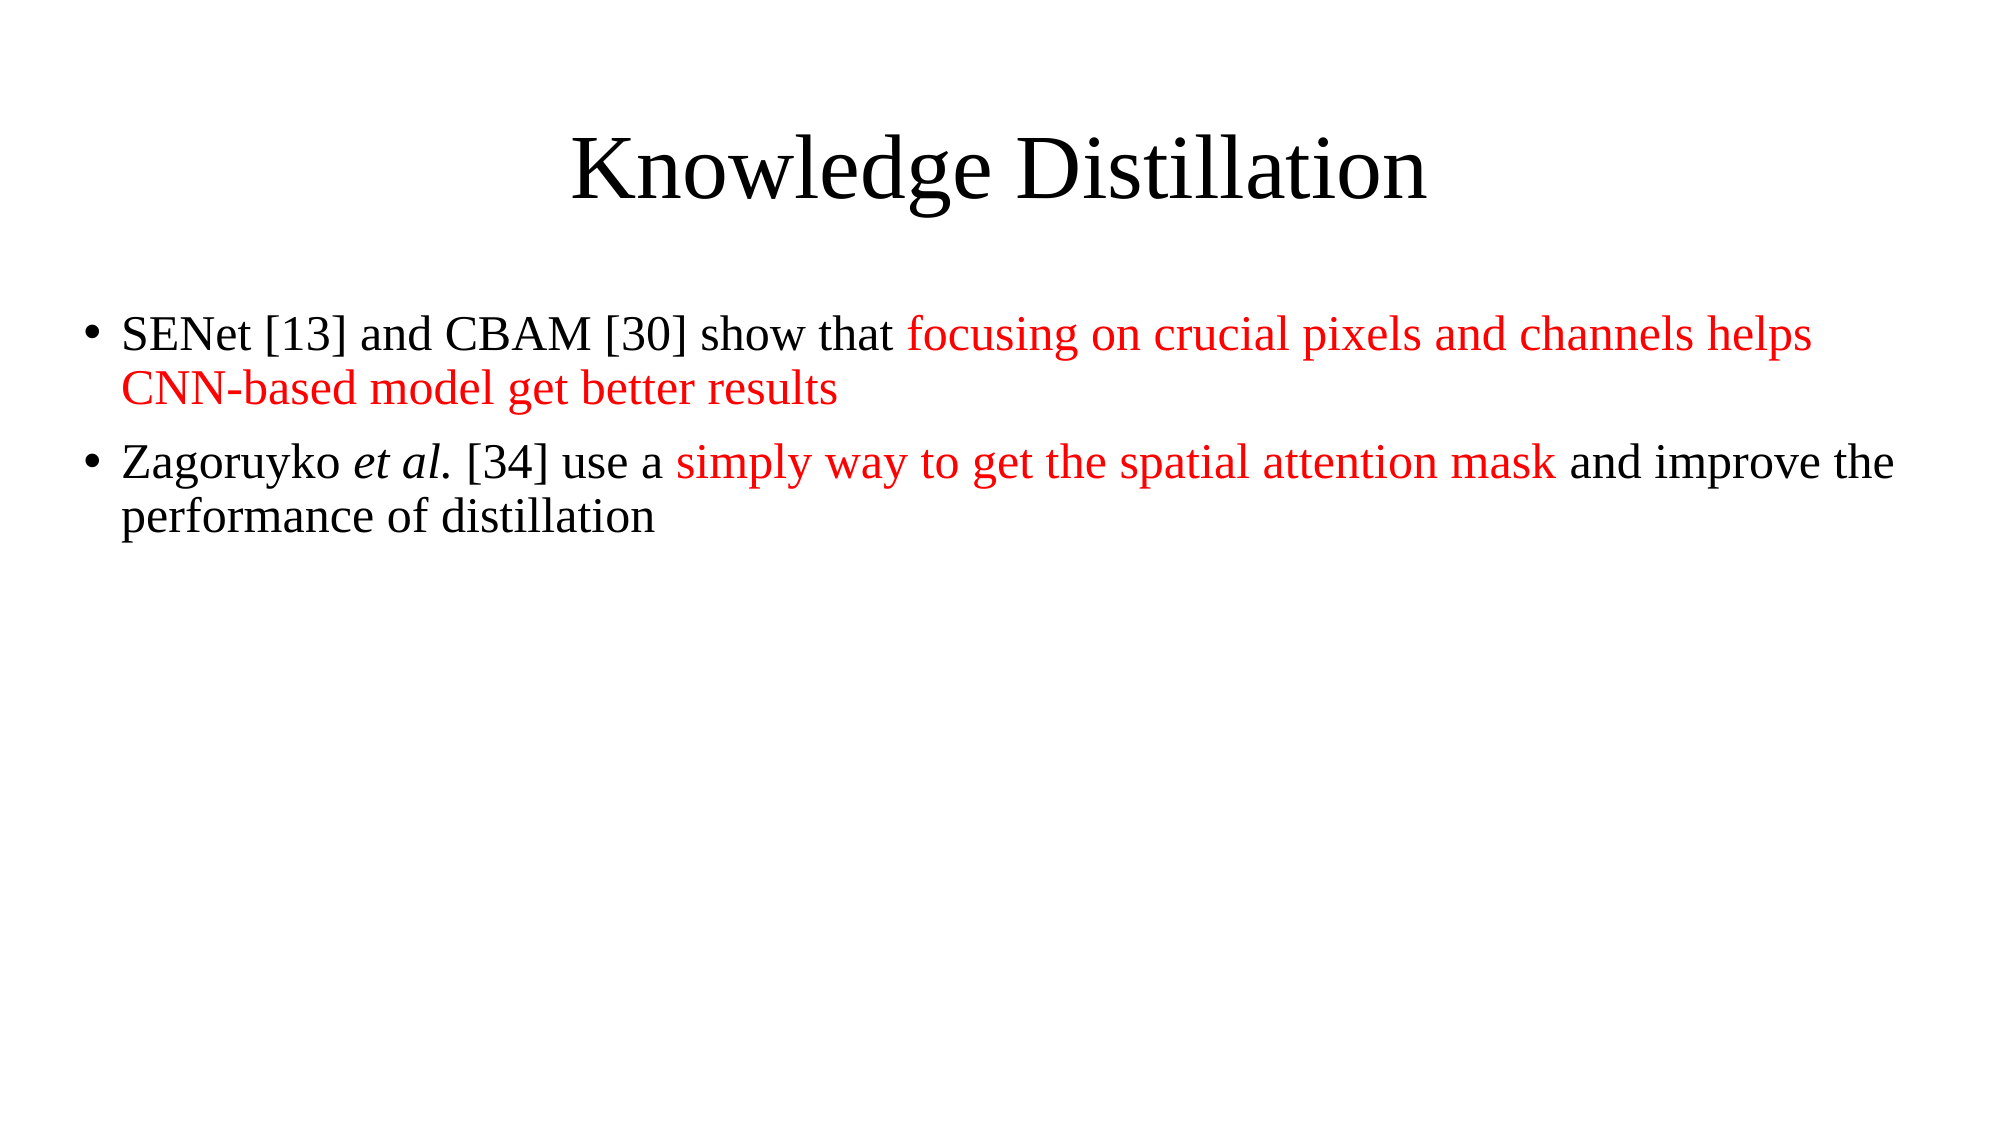

# Knowledge Distillation
SENet [13] and CBAM [30] show that focusing on crucial pixels and channels helps CNN-based model get better results
Zagoruyko et al. [34] use a simply way to get the spatial attention mask and improve the performance of distillation